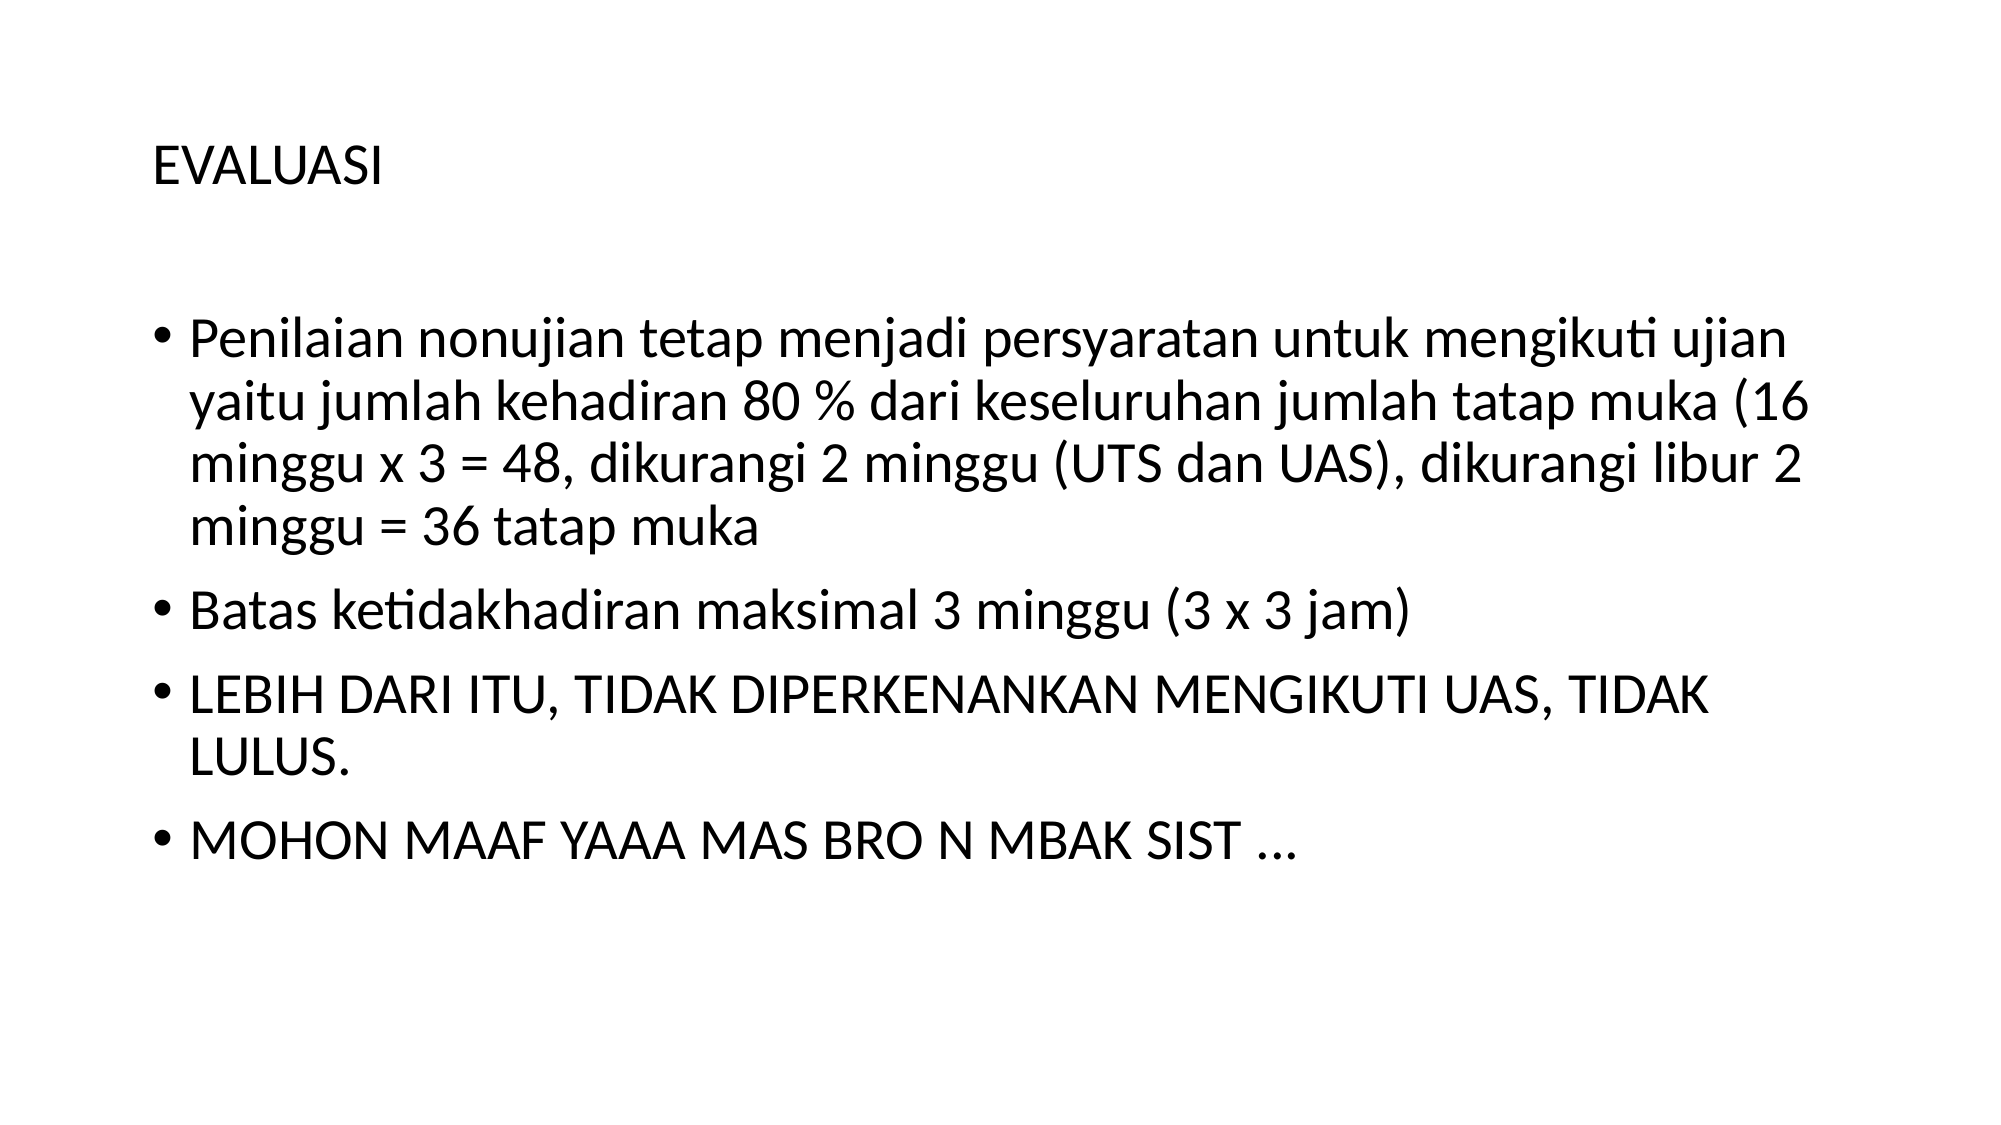

# EVALUASI
Penilaian nonujian tetap menjadi persyaratan untuk mengikuti ujian yaitu jumlah kehadiran 80 % dari keseluruhan jumlah tatap muka (16 minggu x 3 = 48, dikurangi 2 minggu (UTS dan UAS), dikurangi libur 2 minggu = 36 tatap muka
Batas ketidakhadiran maksimal 3 minggu (3 x 3 jam)
LEBIH DARI ITU, TIDAK DIPERKENANKAN MENGIKUTI UAS, TIDAK LULUS.
MOHON MAAF YAAA MAS BRO N MBAK SIST ...